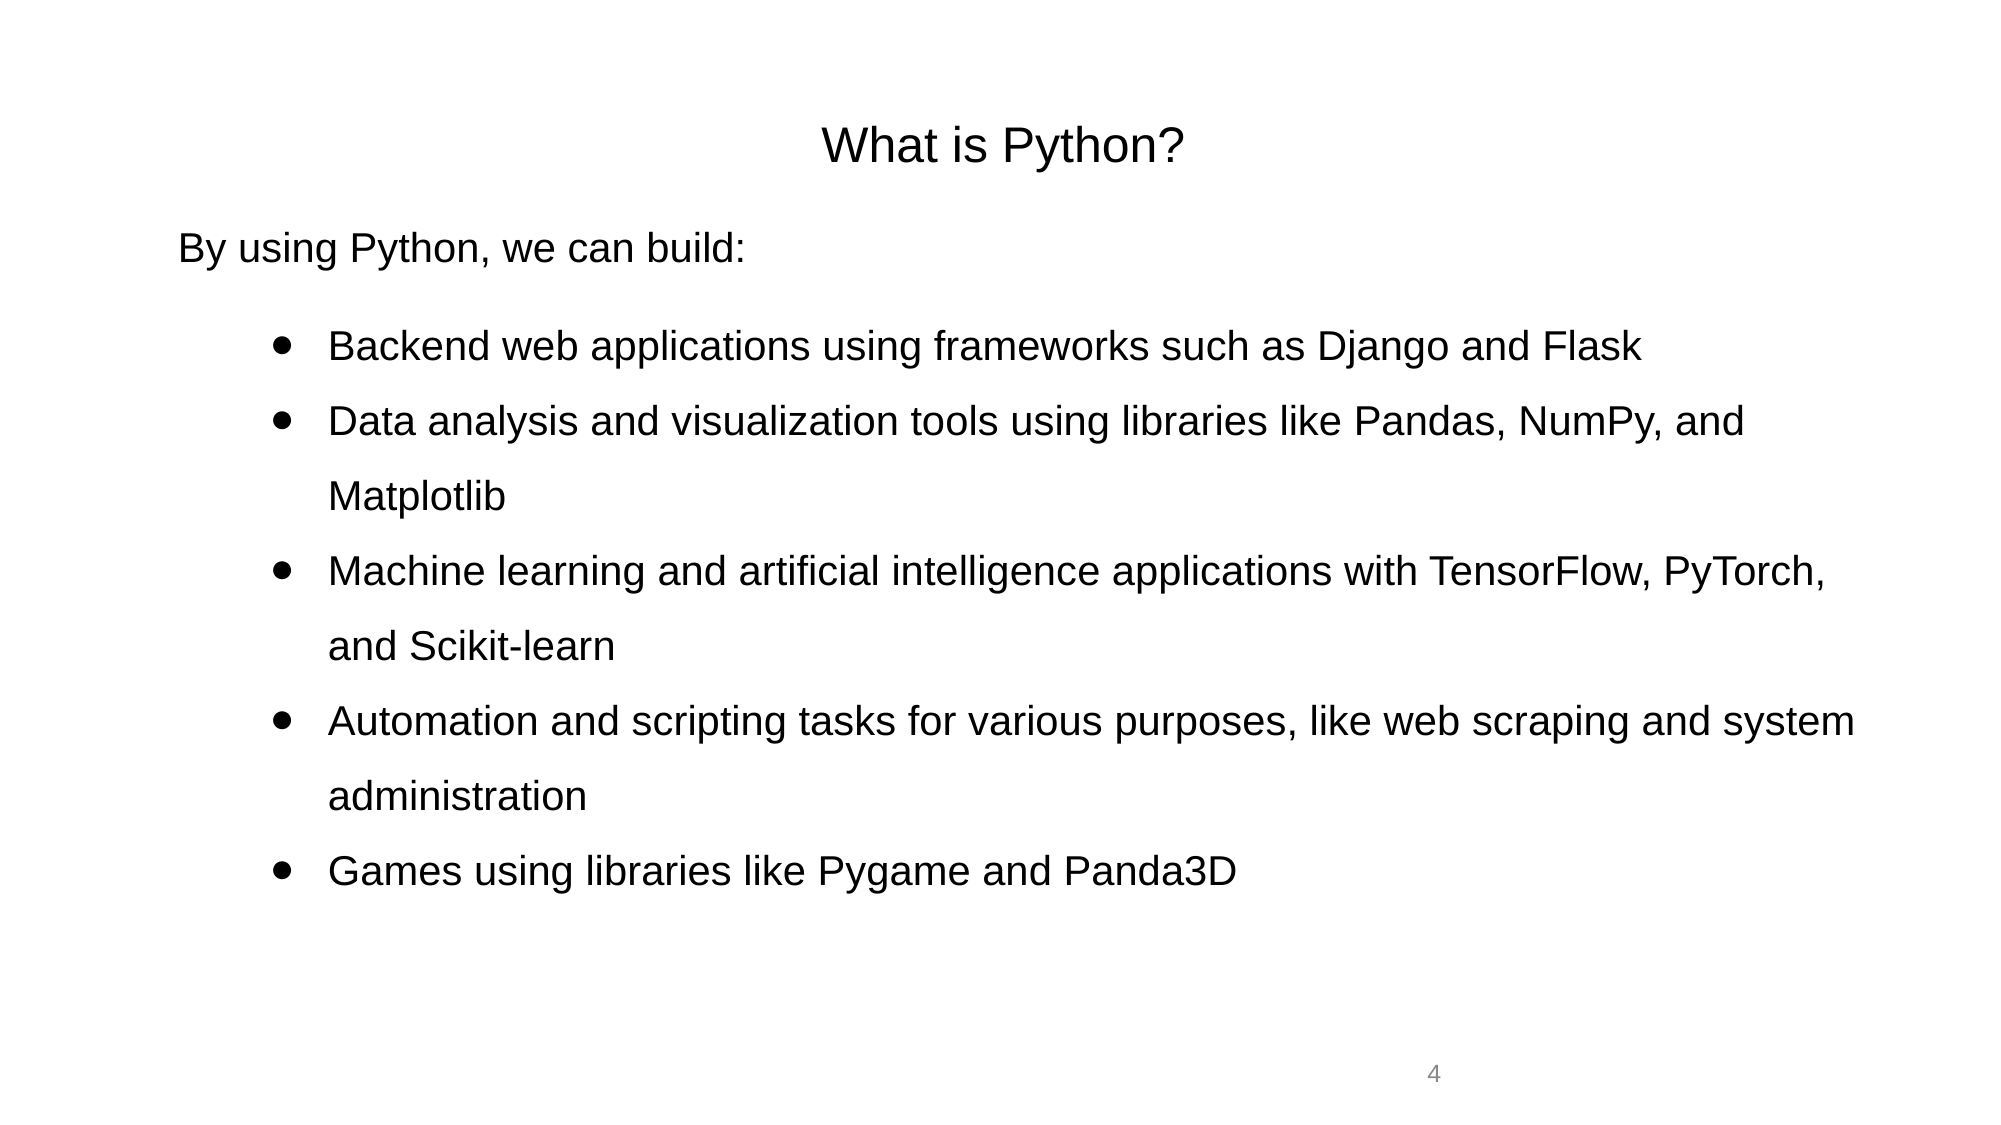

What is Python?
By using Python, we can build:
Backend web applications using frameworks such as Django and Flask
Data analysis and visualization tools using libraries like Pandas, NumPy, and Matplotlib
Machine learning and artificial intelligence applications with TensorFlow, PyTorch, and Scikit-learn
Automation and scripting tasks for various purposes, like web scraping and system administration
Games using libraries like Pygame and Panda3D

4